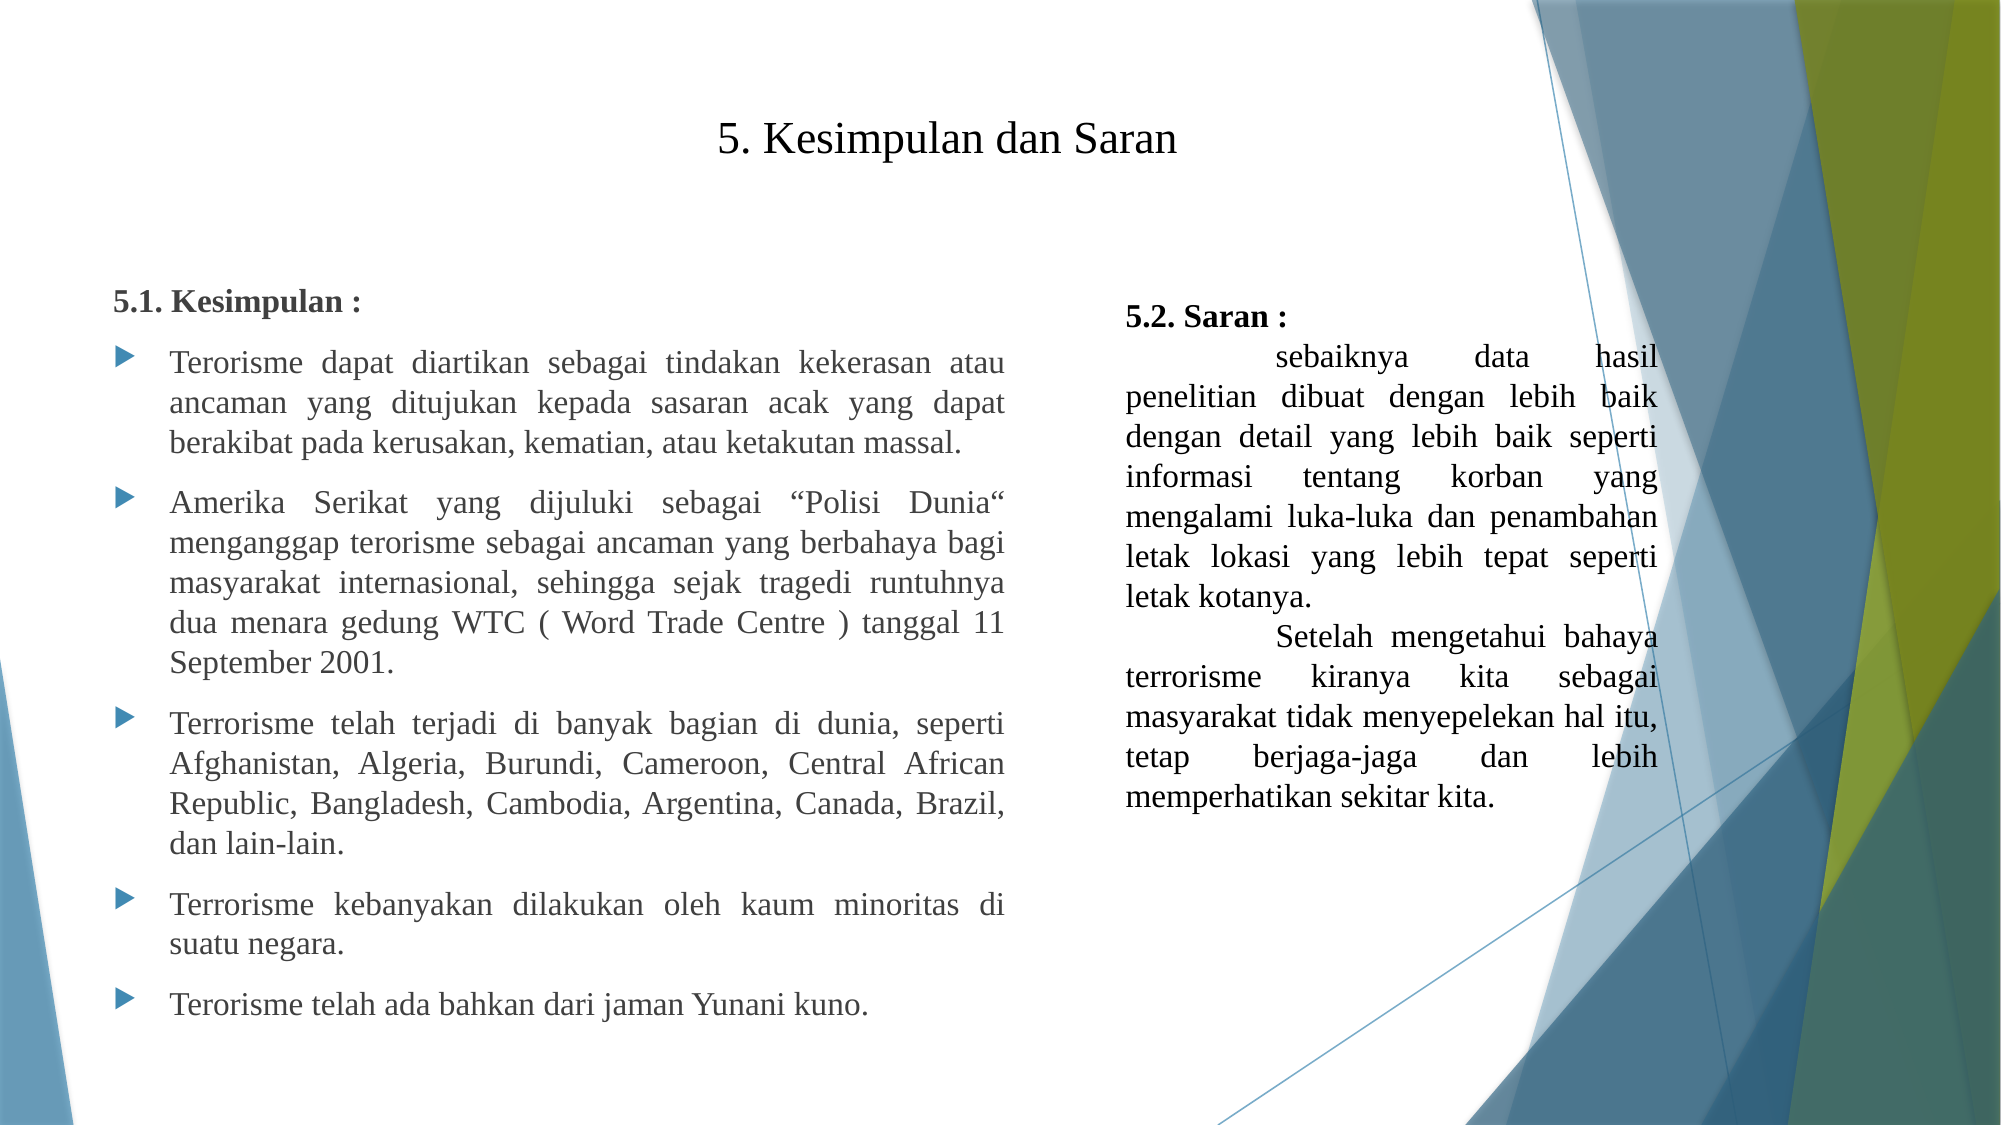

# 5. Kesimpulan dan Saran
5.1. Kesimpulan :
Terorisme dapat diartikan sebagai tindakan kekerasan atau ancaman yang ditujukan kepada sasaran acak yang dapat berakibat pada kerusakan, kematian, atau ketakutan massal.
Amerika Serikat yang dijuluki sebagai “Polisi Dunia“ menganggap terorisme sebagai ancaman yang berbahaya bagi masyarakat internasional, sehingga sejak tragedi runtuhnya dua menara gedung WTC ( Word Trade Centre ) tanggal 11 September 2001.
Terrorisme telah terjadi di banyak bagian di dunia, seperti Afghanistan, Algeria, Burundi, Cameroon, Central African Republic, Bangladesh, Cambodia, Argentina, Canada, Brazil, dan lain-lain.
Terrorisme kebanyakan dilakukan oleh kaum minoritas di suatu negara.
Terorisme telah ada bahkan dari jaman Yunani kuno.
5.2. Saran :
	sebaiknya data hasil penelitian dibuat dengan lebih baik dengan detail yang lebih baik seperti informasi tentang korban yang mengalami luka-luka dan penambahan letak lokasi yang lebih tepat seperti letak kotanya.
	Setelah mengetahui bahaya terrorisme kiranya kita sebagai masyarakat tidak menyepelekan hal itu, tetap berjaga-jaga dan lebih memperhatikan sekitar kita.